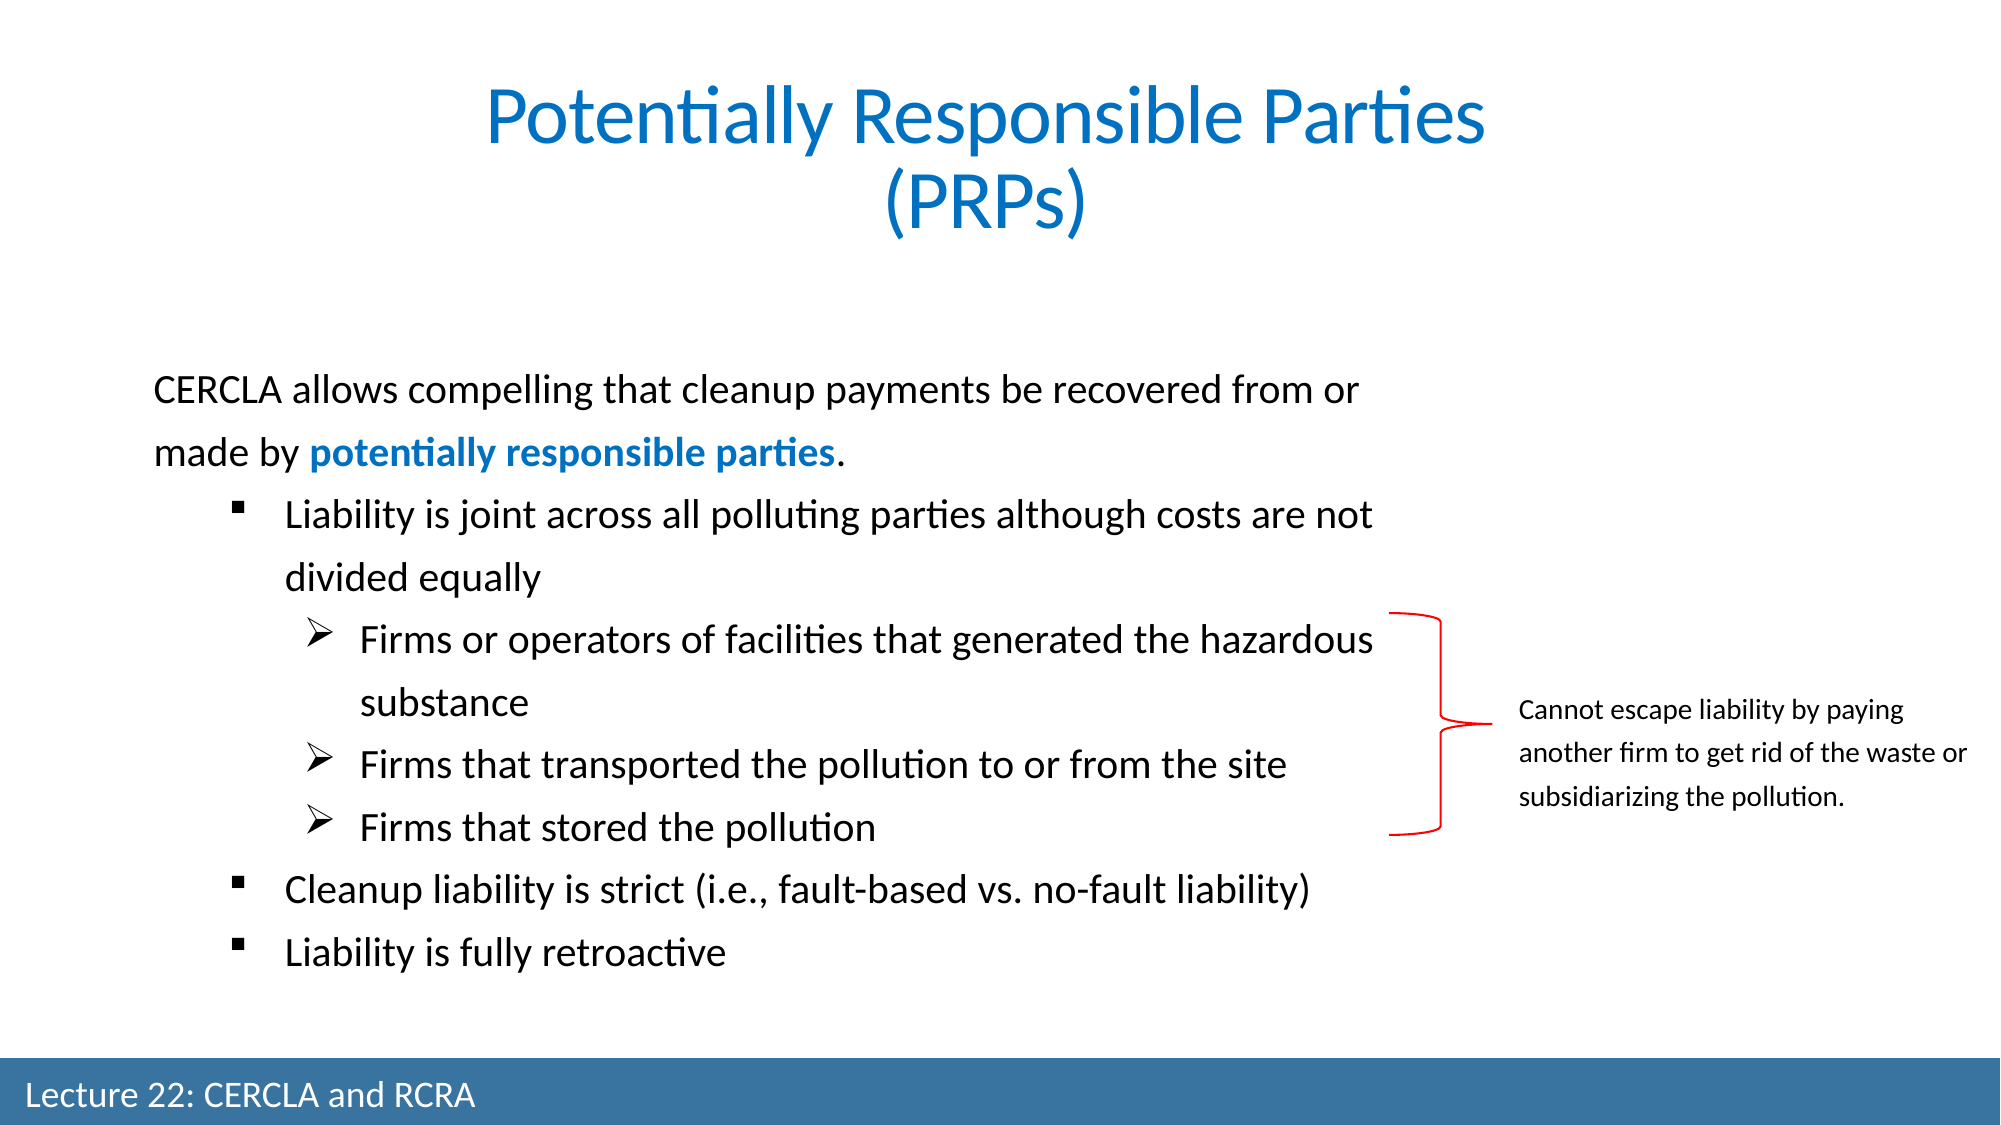

Potentially Responsible Parties (PRPs)
CERCLA allows compelling that cleanup payments be recovered from or made by potentially responsible parties.
Liability is joint across all polluting parties although costs are not divided equally
Firms or operators of facilities that generated the hazardous substance
Firms that transported the pollution to or from the site
Firms that stored the pollution
Cleanup liability is strict (i.e., fault-based vs. no-fault liability)
Liability is fully retroactive

Cannot escape liability by paying another firm to get rid of the waste or subsidiarizing the pollution.